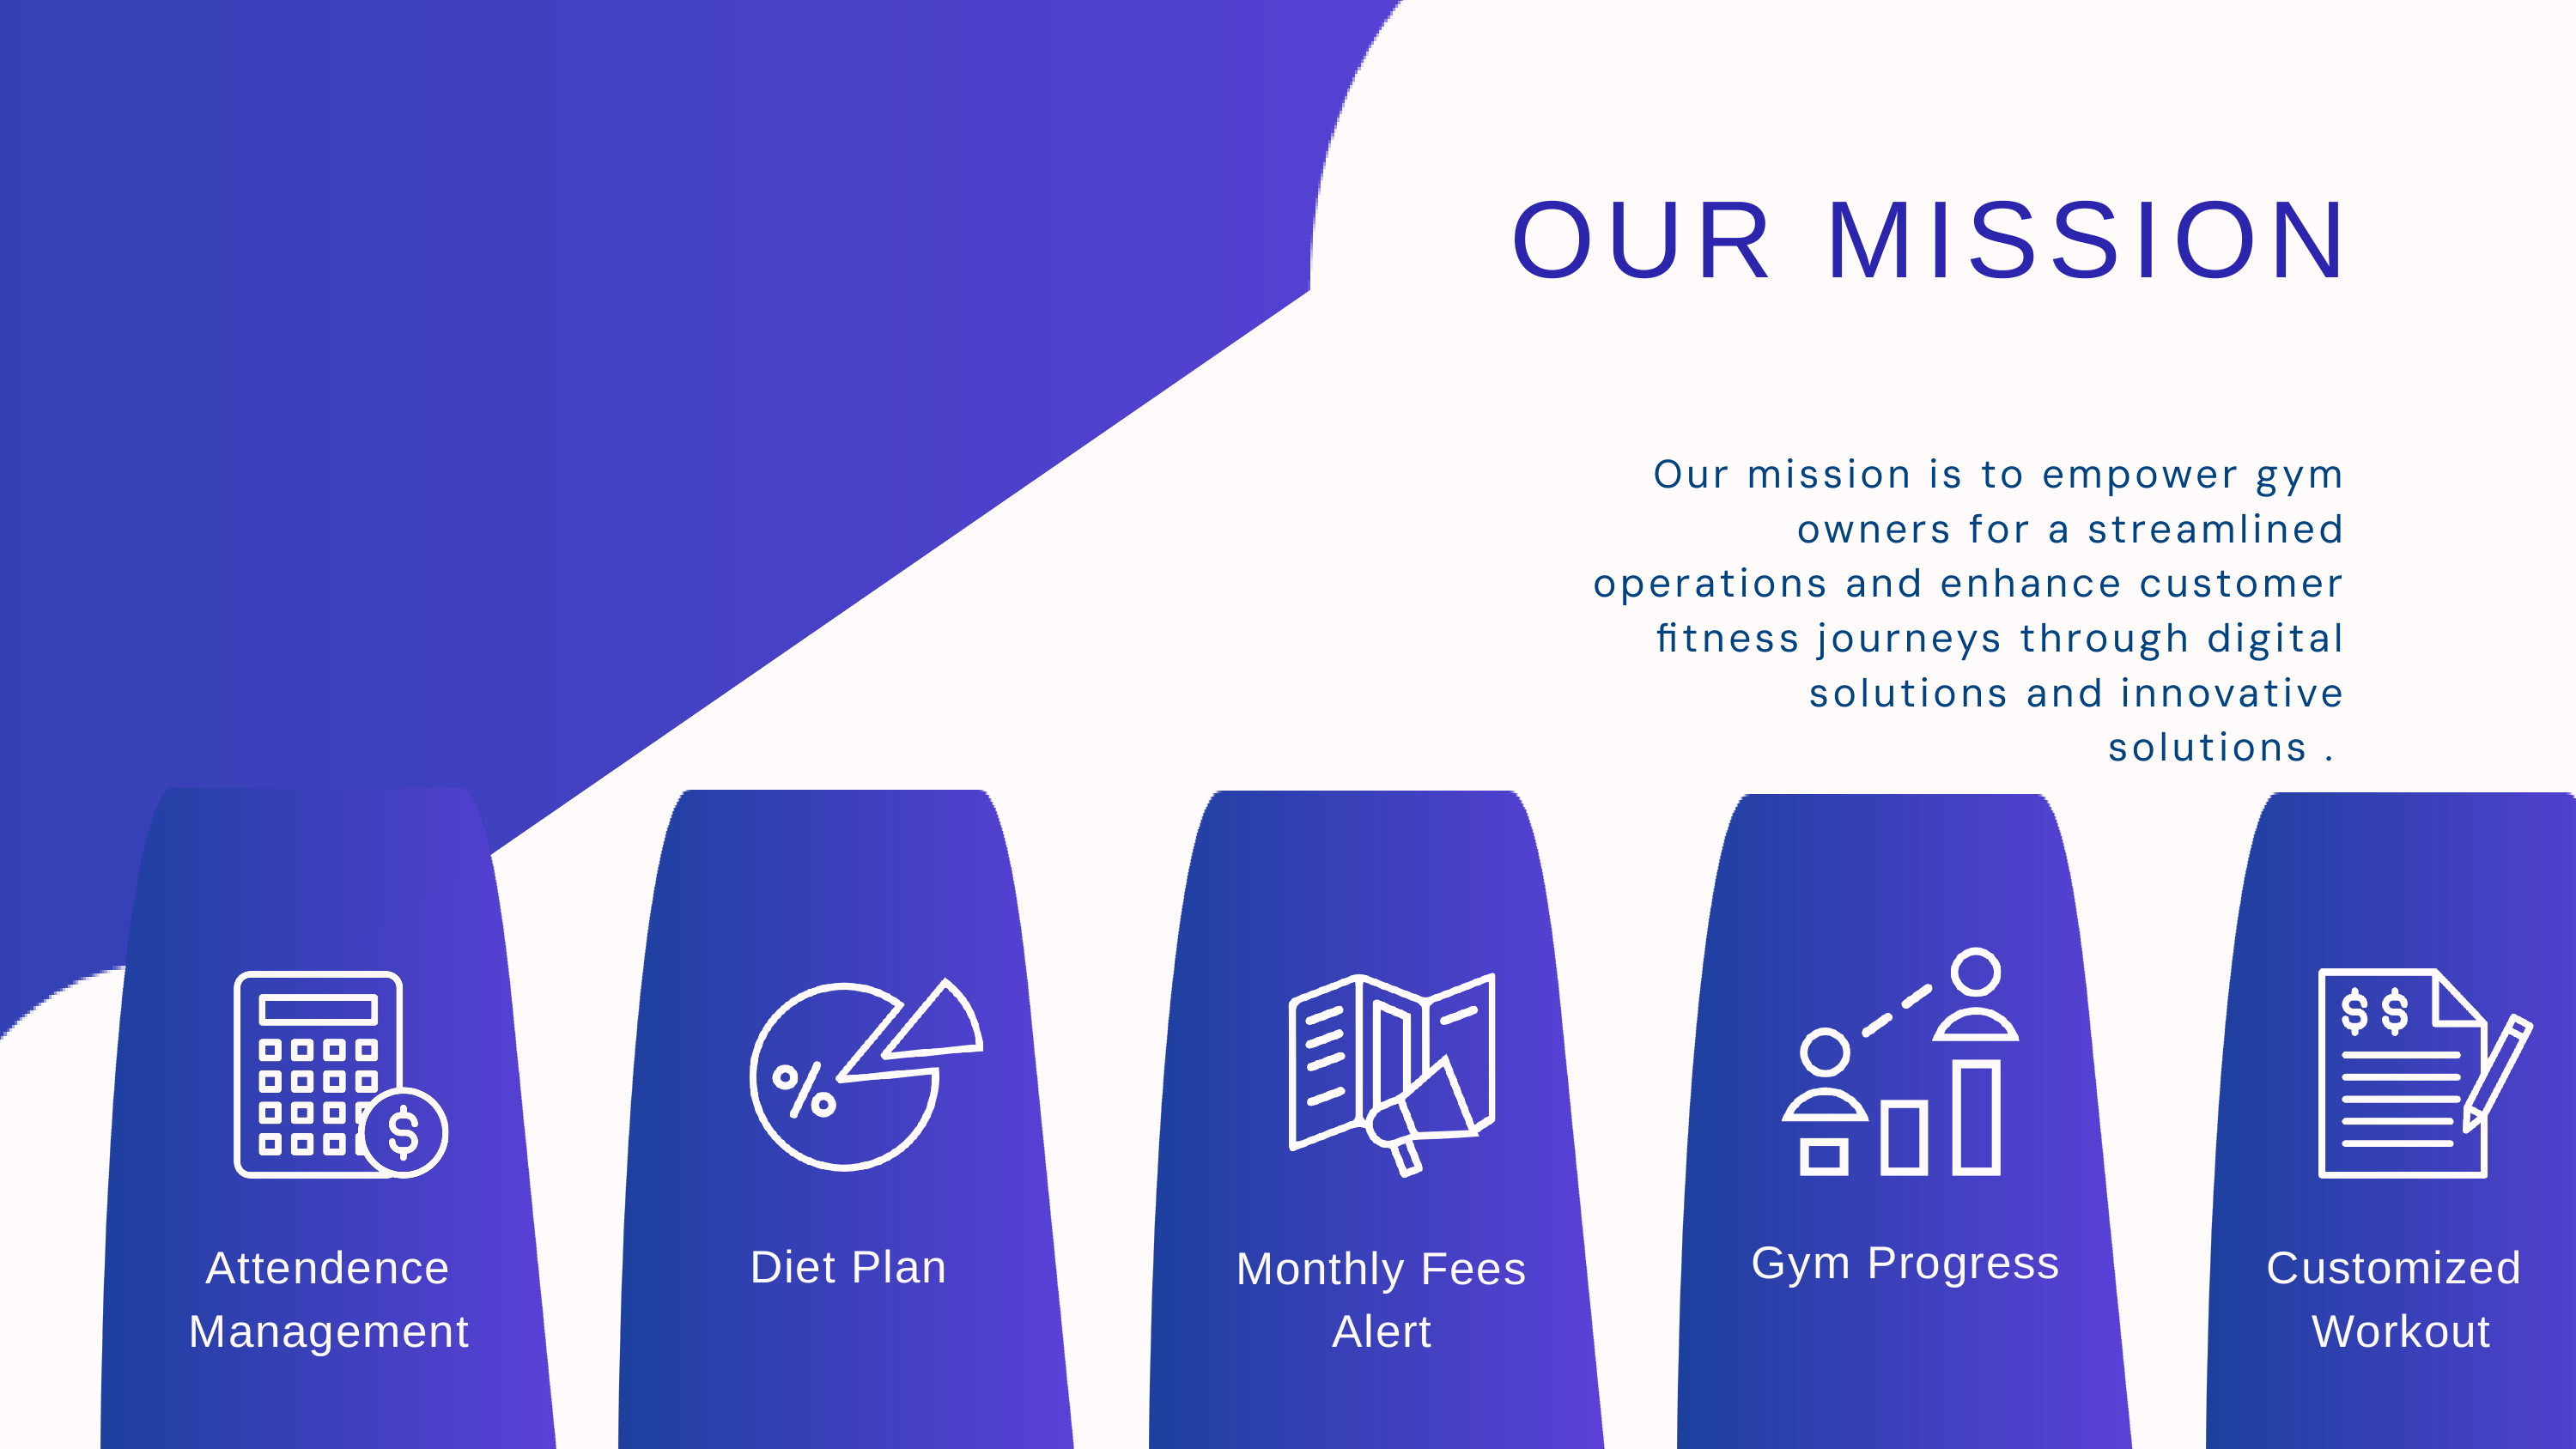

OUR MISSION
Our mission is to empower gym owners for a streamlined operations and enhance customer fitness journeys through digital solutions and innovative solutions .

Gym Progress
Diet Plan
Attendence Management
Customized
Workout
Monthly Fees Alert